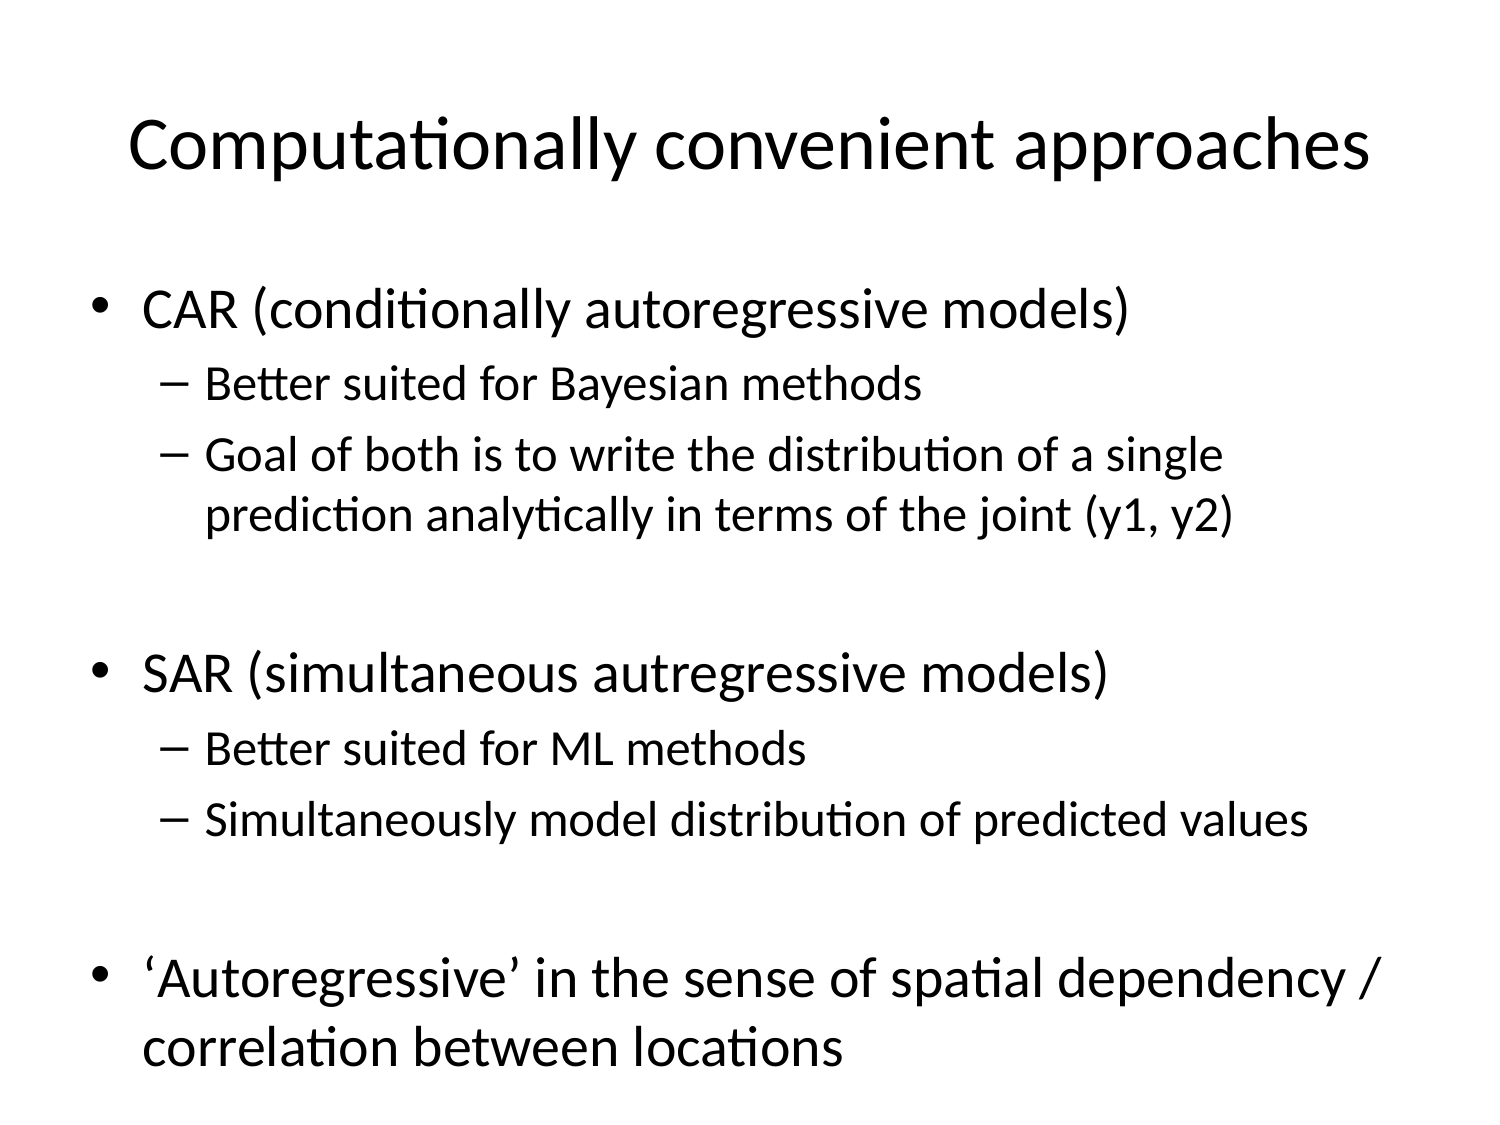

# Computationally convenient approaches
CAR (conditionally autoregressive models)
Better suited for Bayesian methods
Goal of both is to write the distribution of a single prediction analytically in terms of the joint (y1, y2)

SAR (simultaneous autregressive models)
Better suited for ML methods
Simultaneously model distribution of predicted values

‘Autoregressive’ in the sense of spatial dependency / correlation between locations